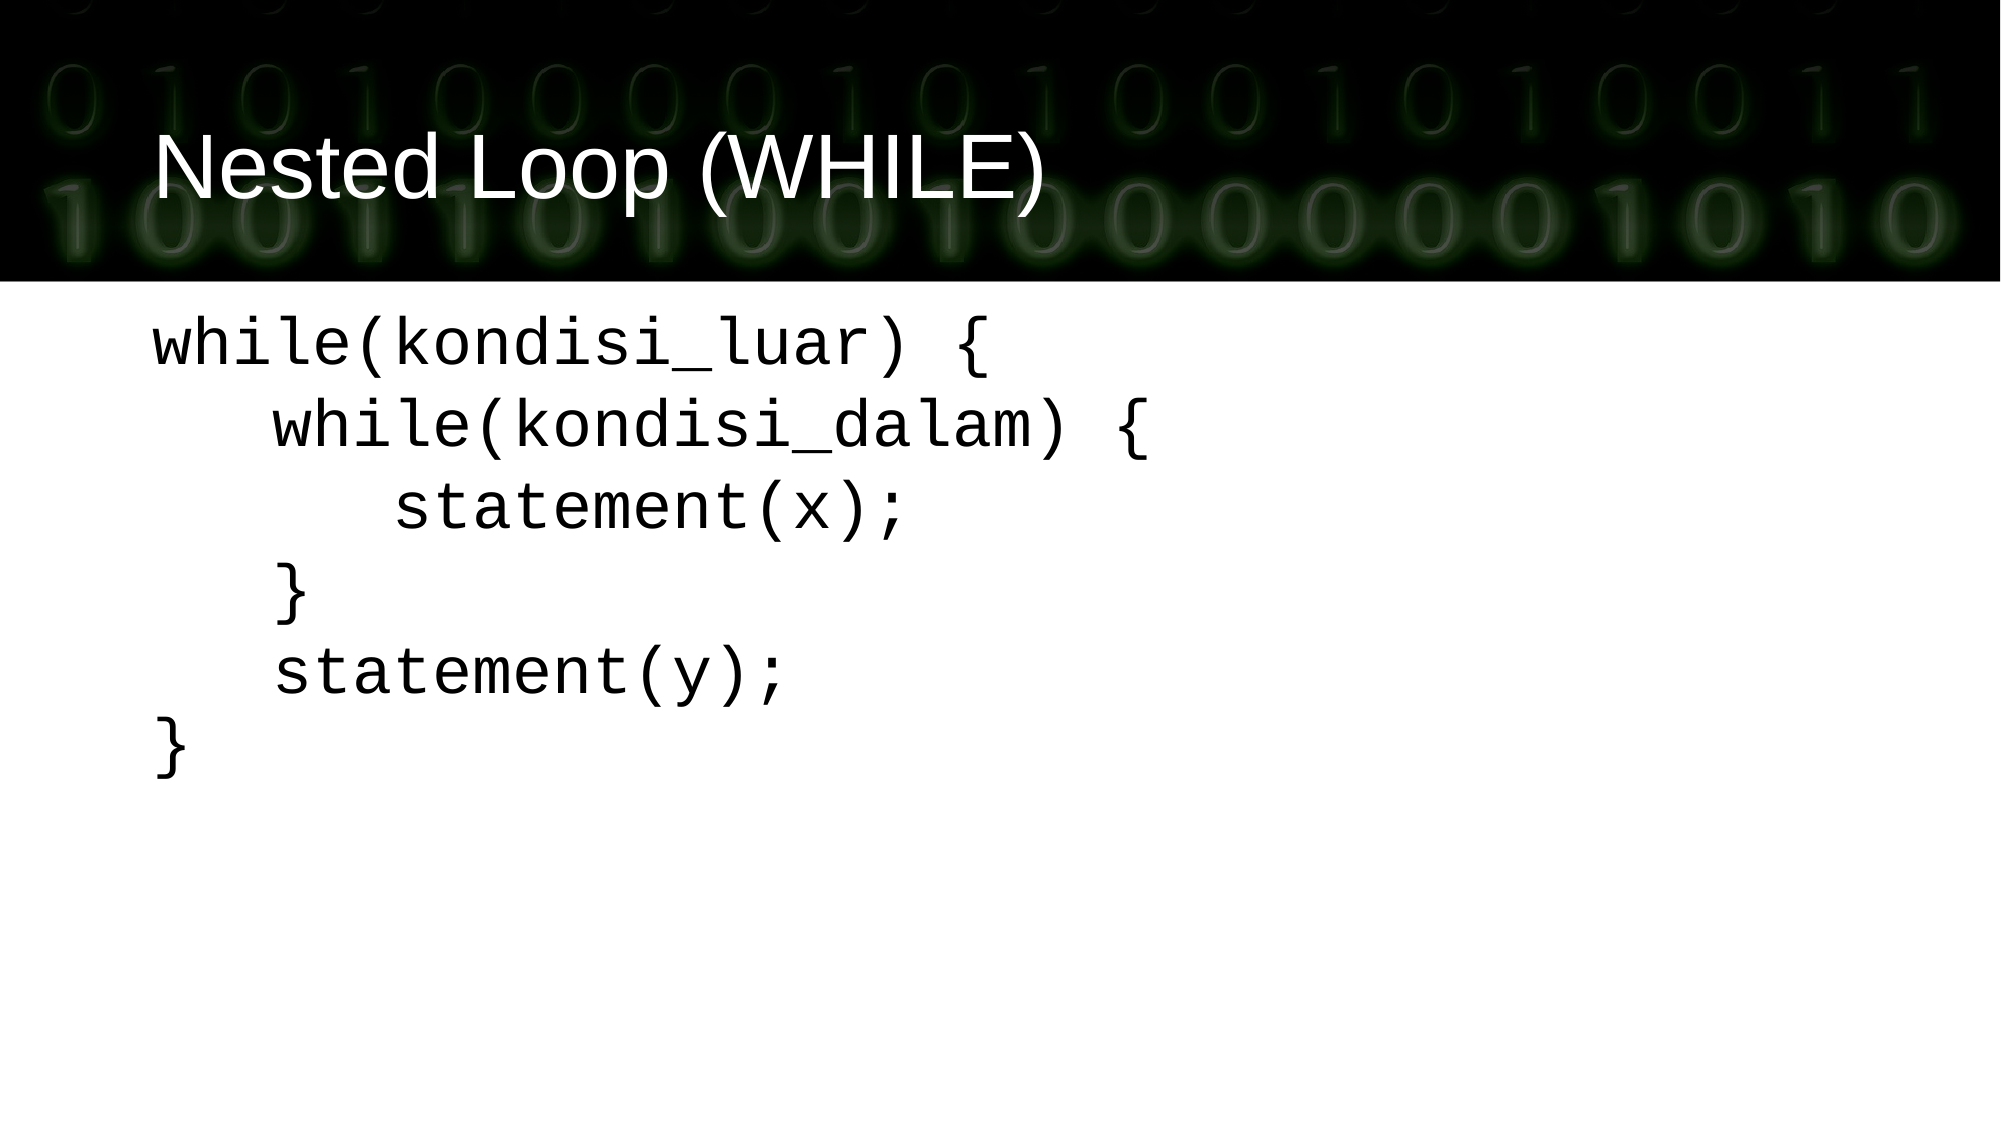

Nested Loop (WHILE)
while(kondisi_luar) {
   while(kondisi_dalam) {
      statement(x);
   }
   statement(y);
}